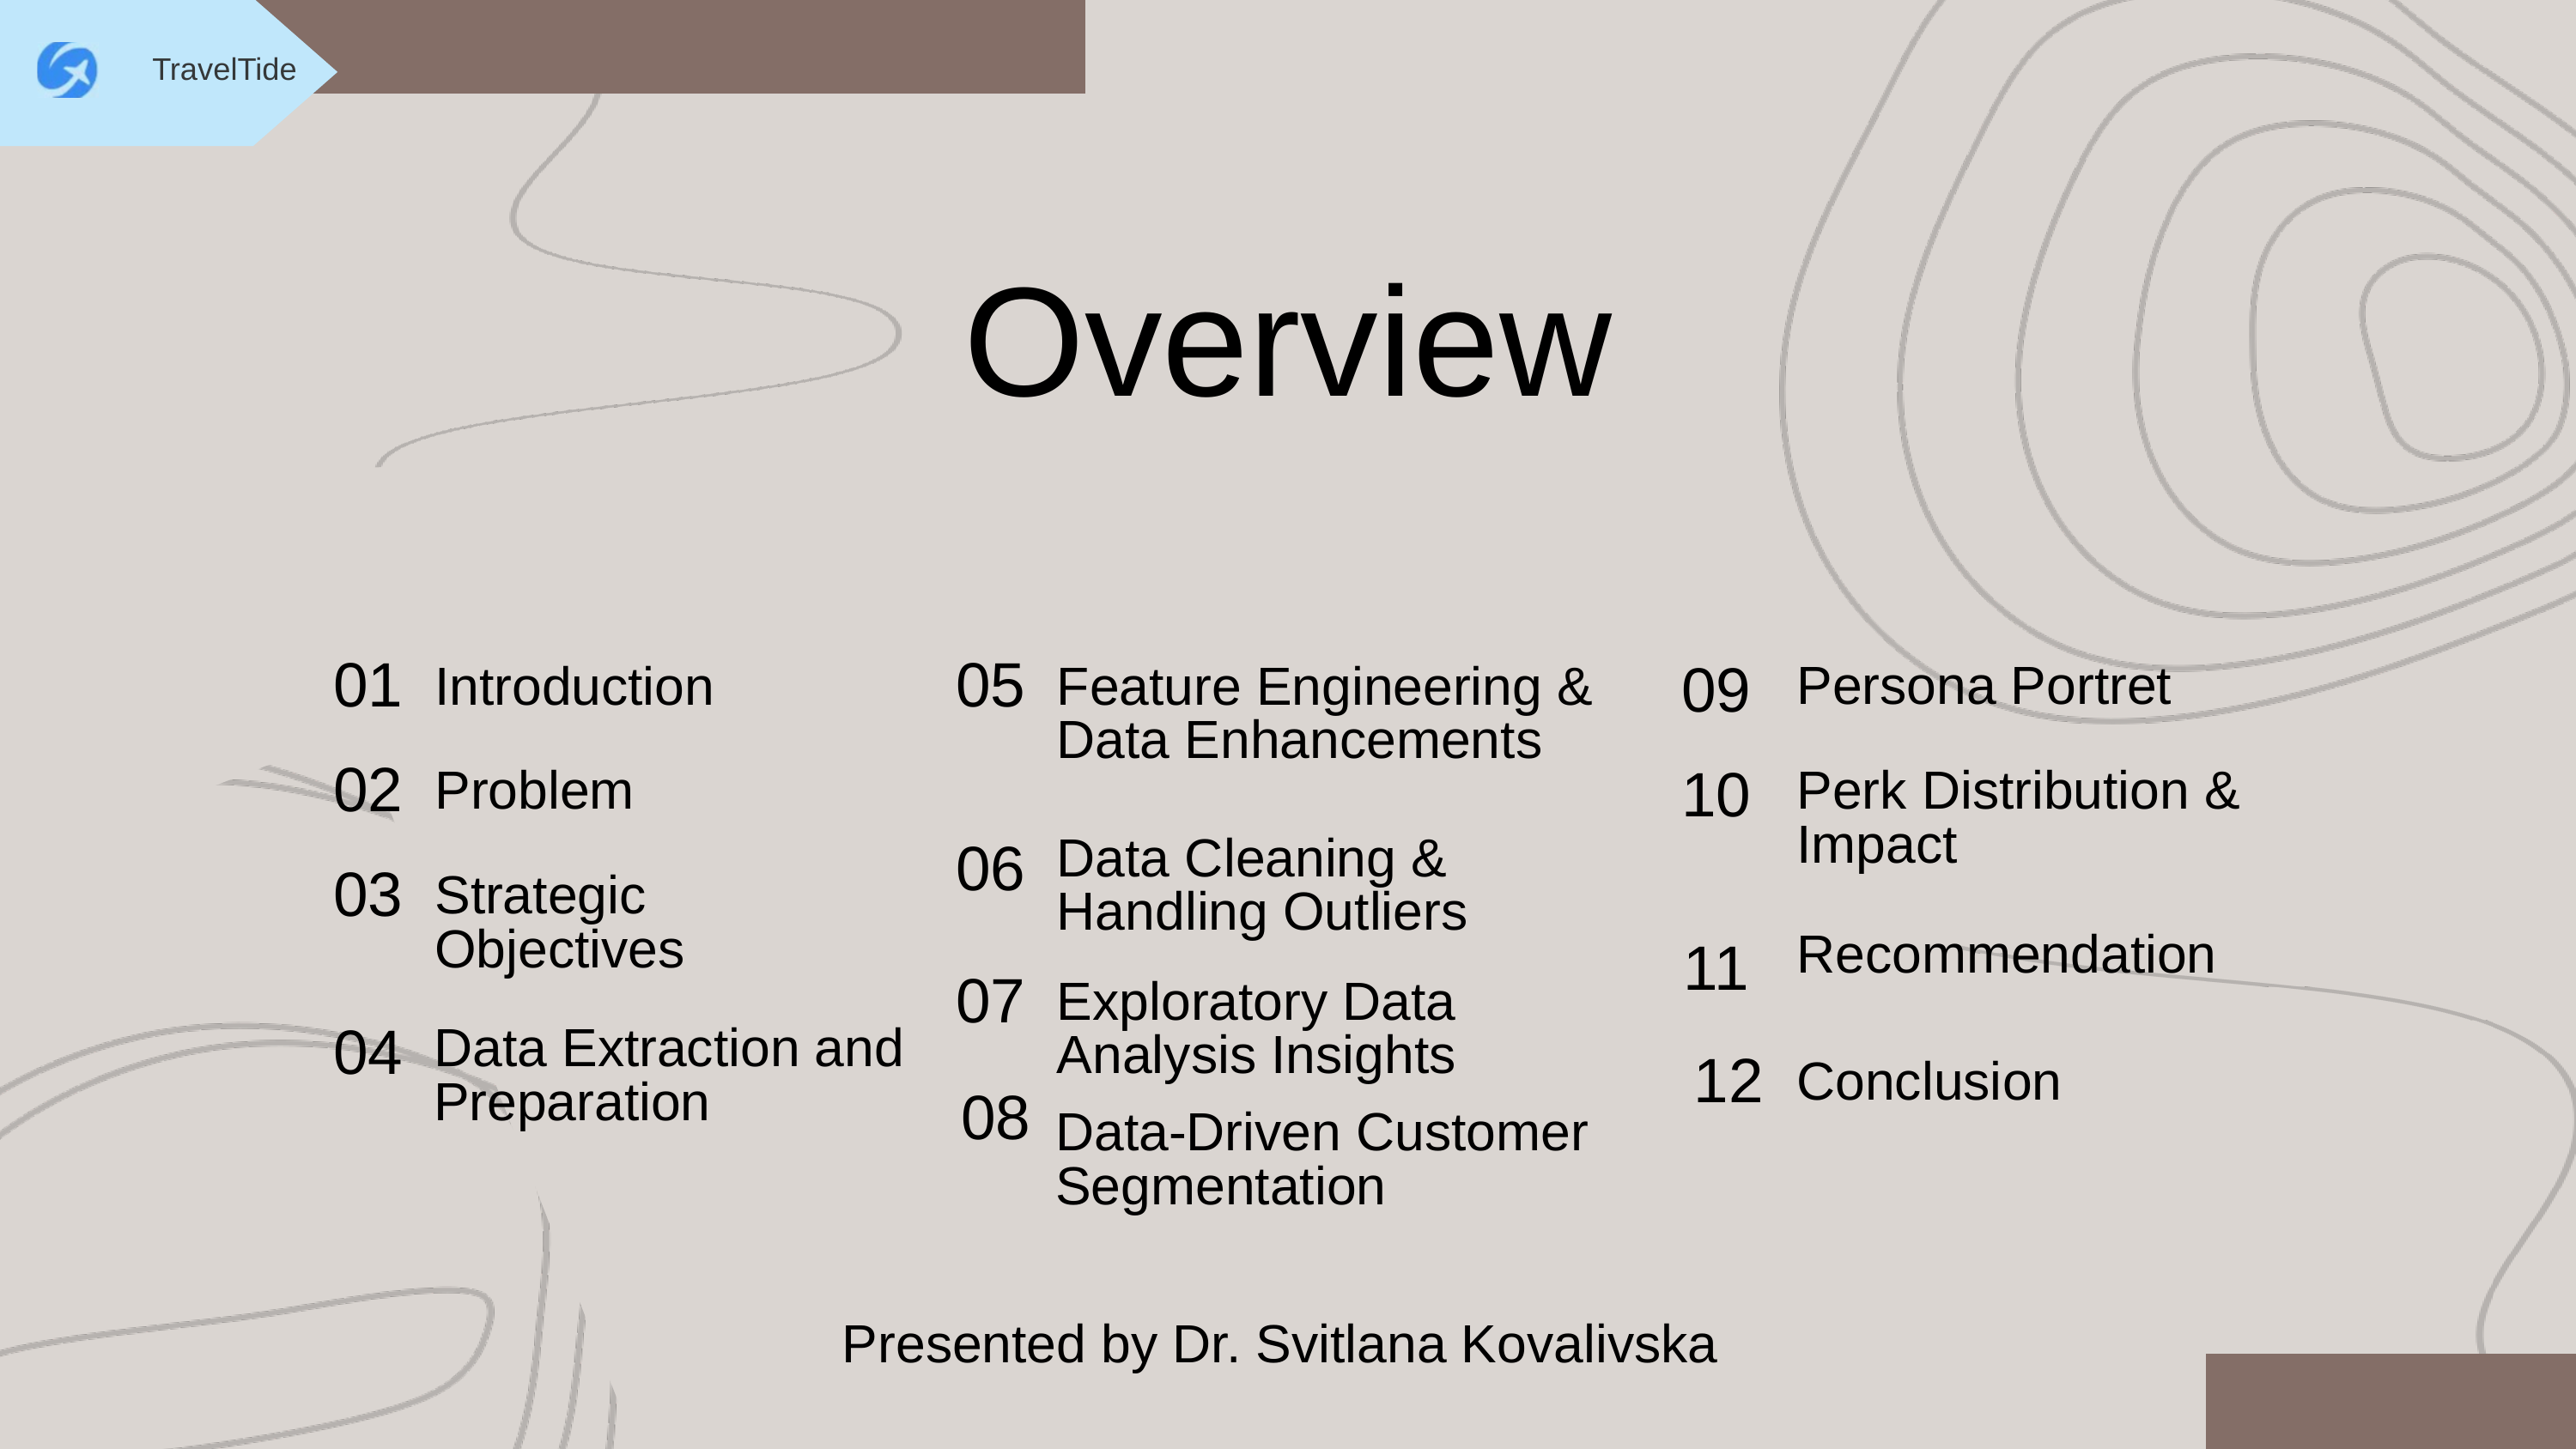

TravelTide
Overview
01
05
09
Persona Portret
Introduction
Feature Engineering & Data Enhancements
02
10
Problem
Perk Distribution & Impact

Data Cleaning & Handling Outliers
06
03
Strategic Objectives
Recommendation
11
07
Exploratory Data Analysis Insights
04
Data Extraction and Preparation
12
Conclusion
08
Data-Driven Customer Segmentation
Presented by Dr. Svitlana Kovalivska